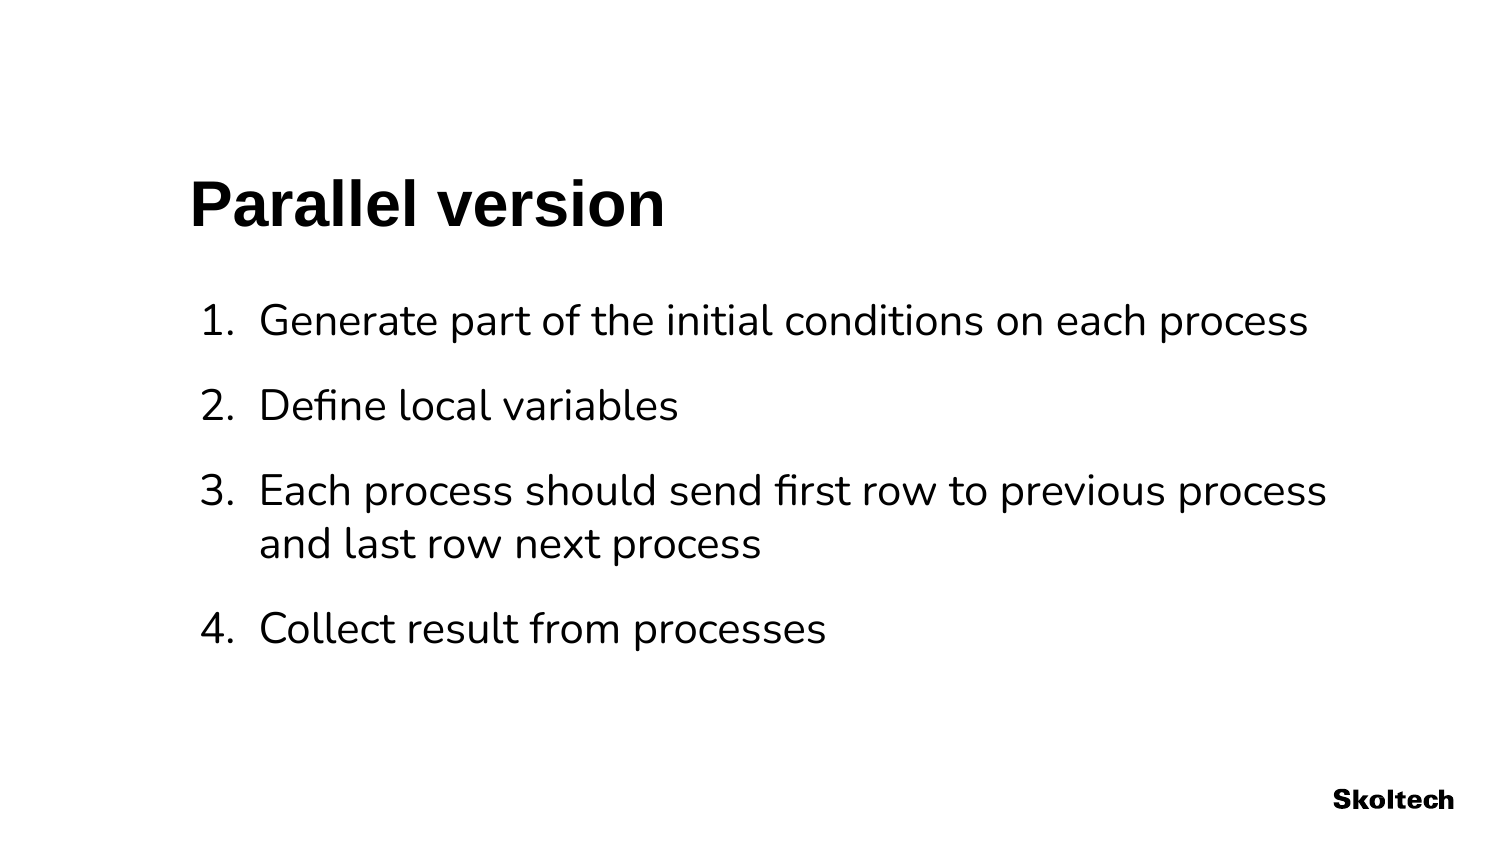

# Parallel version
Generate part of the initial conditions on each process

Define local variables

Each process should send first row to previous process and last row next process

Collect result from processes